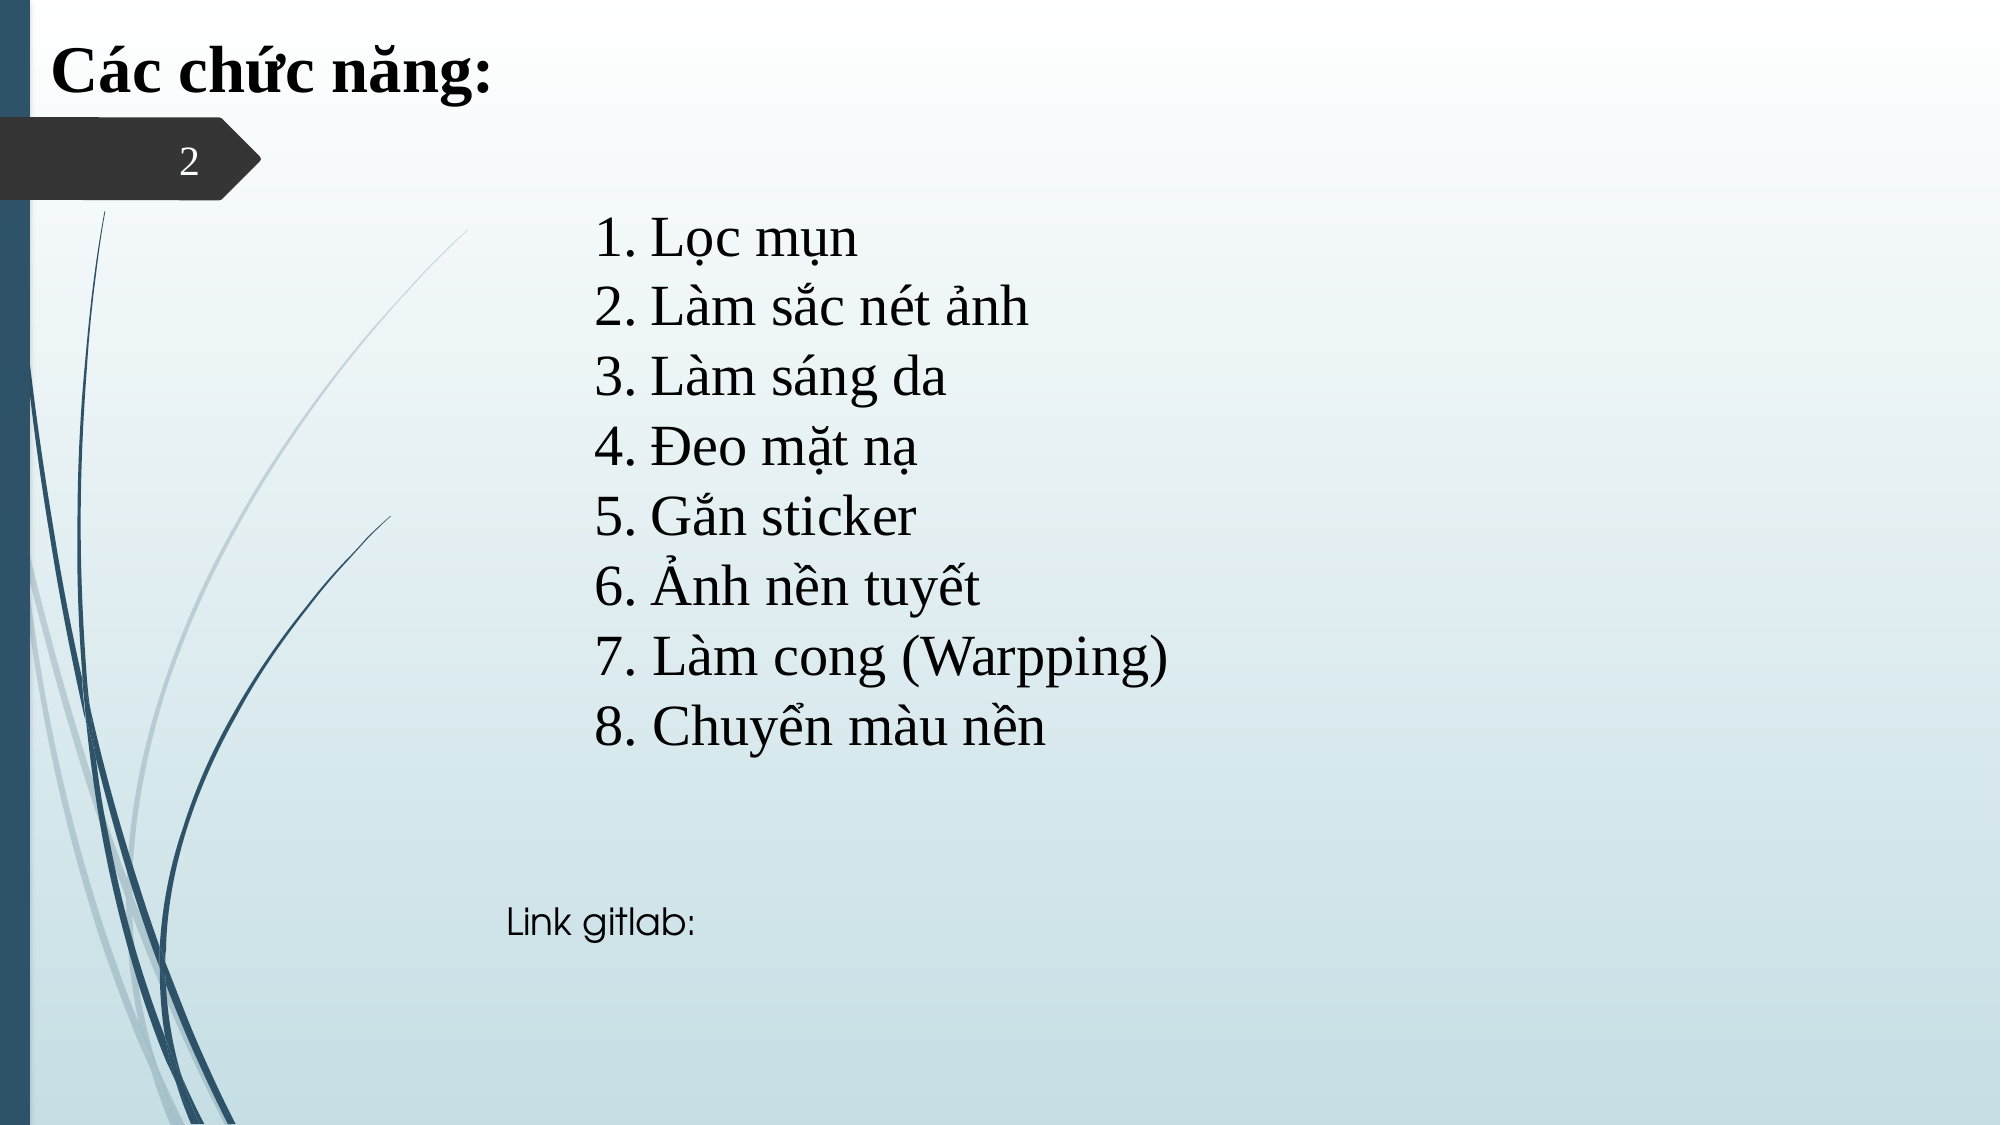

Các chức năng:

Lọc mụn
Làm sắc nét ảnh
Làm sáng da
Đeo mặt nạ
Gắn sticker
Ảnh nền tuyết
7. Làm cong (Warpping)
8. Chuyển màu nền

2
Link gitlab: